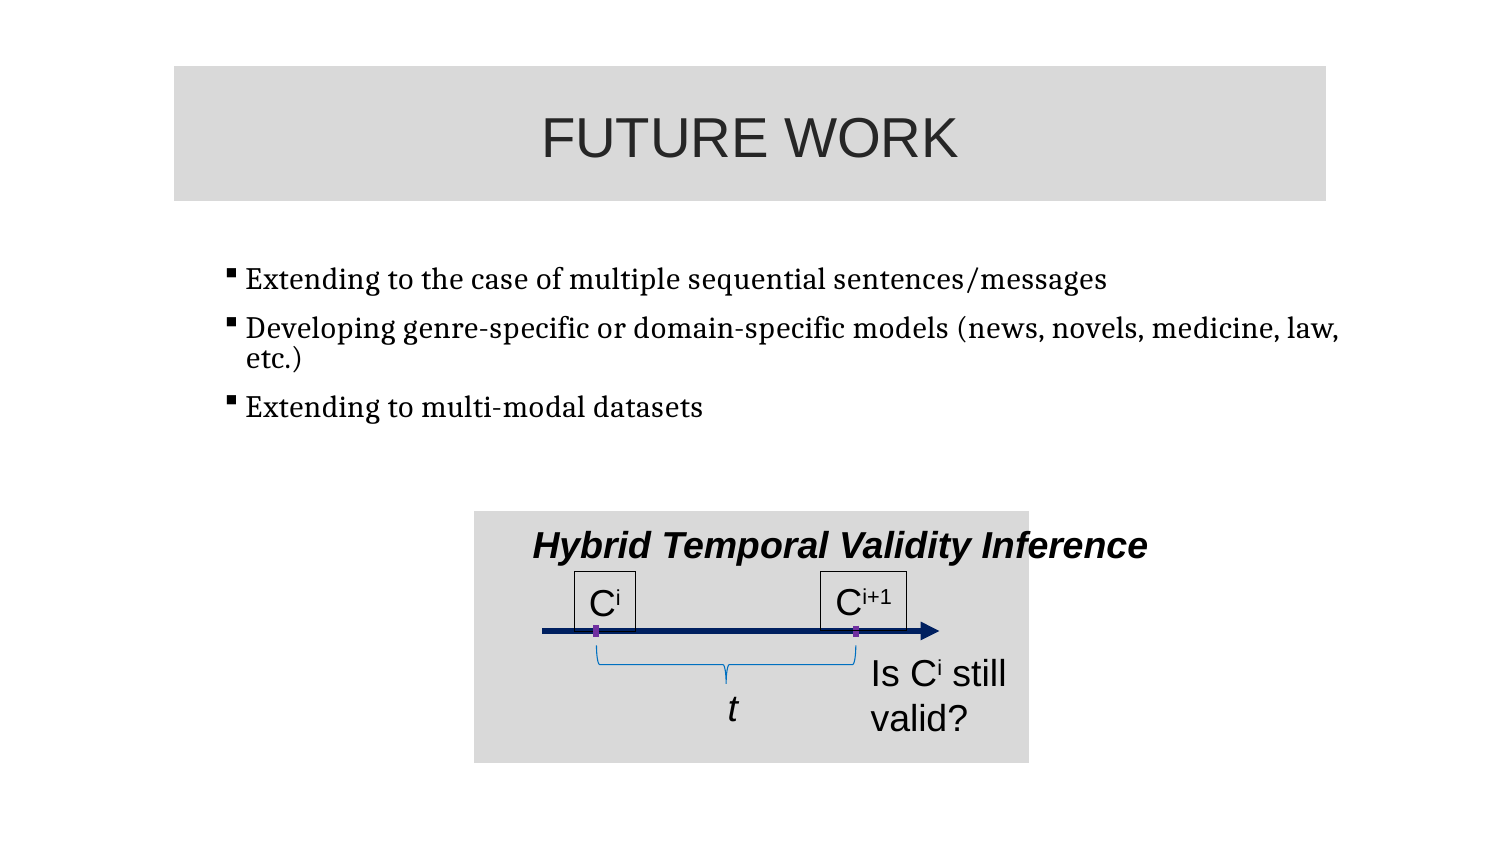

FUTURE WORK
Extending to the case of multiple sequential sentences/messages
Developing genre-specific or domain-specific models (news, novels, medicine, law, etc.)
Extending to multi-modal datasets

 Hybrid Temporal Validity Inference

Ci+1
Ci
Is Ci still
valid?
t